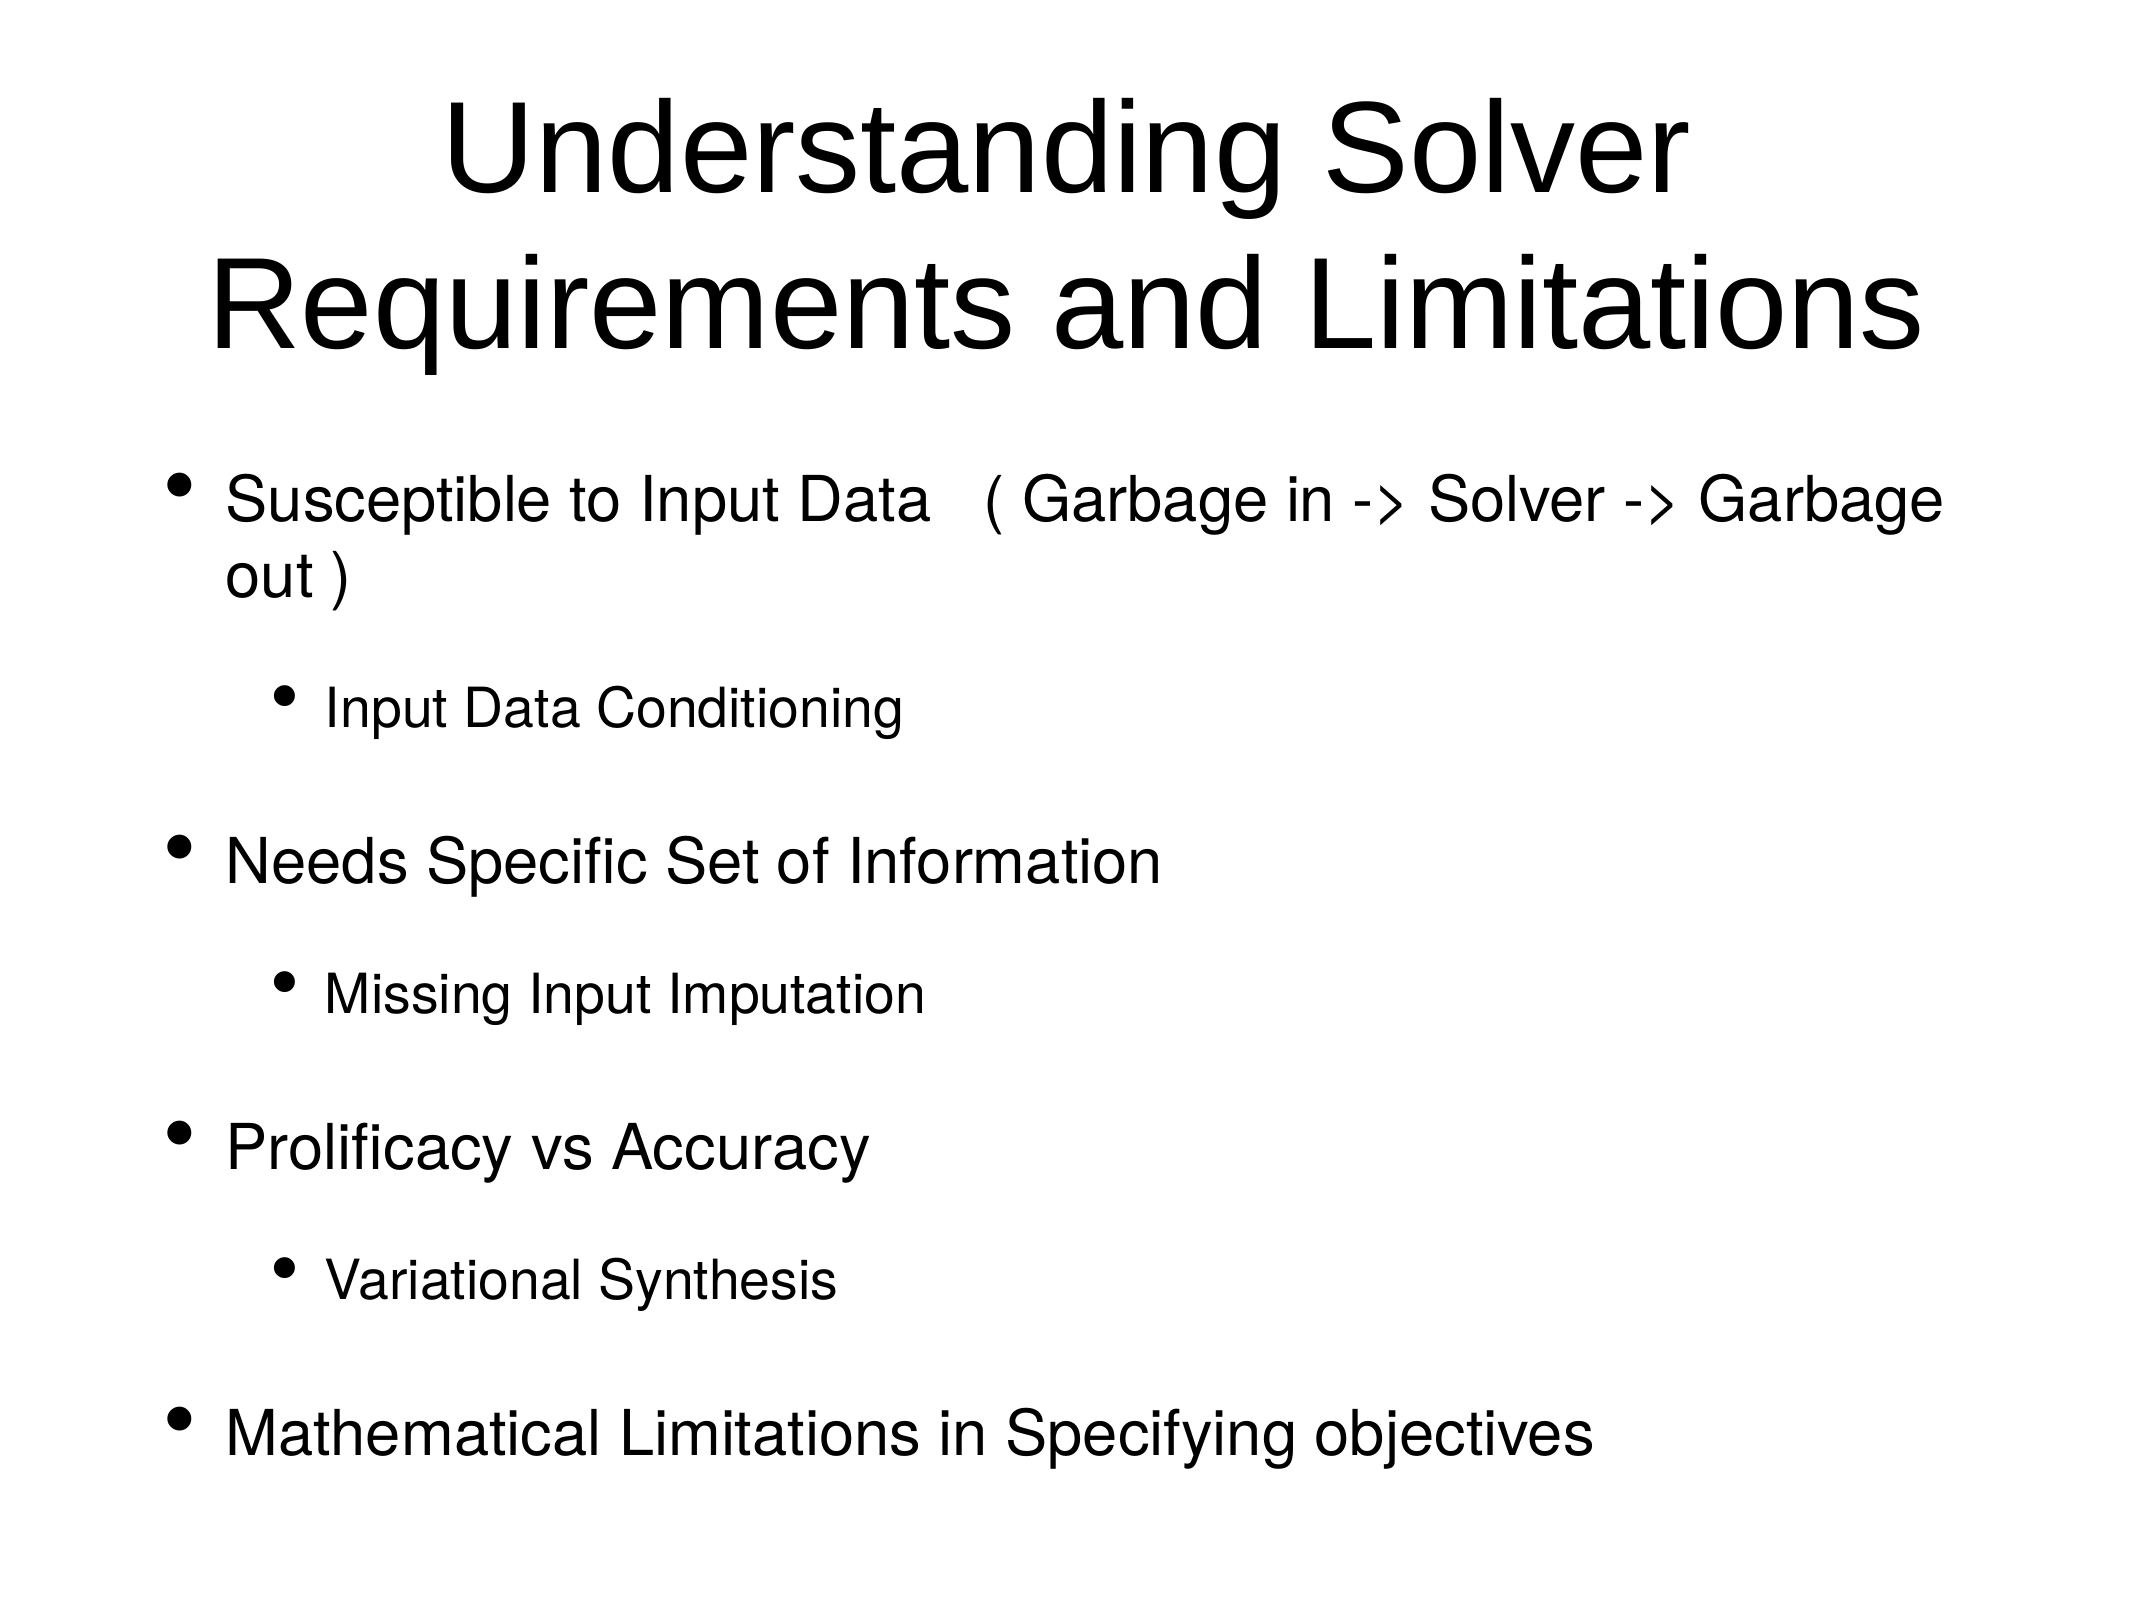

# Understanding Solver Requirements and Limitations
Susceptible to Input Data   ( Garbage in -> Solver -> Garbage out )
Input Data Conditioning
Needs Specific Set of Information
Missing Input Imputation
Prolificacy vs Accuracy
Variational Synthesis
Mathematical Limitations in Specifying objectives